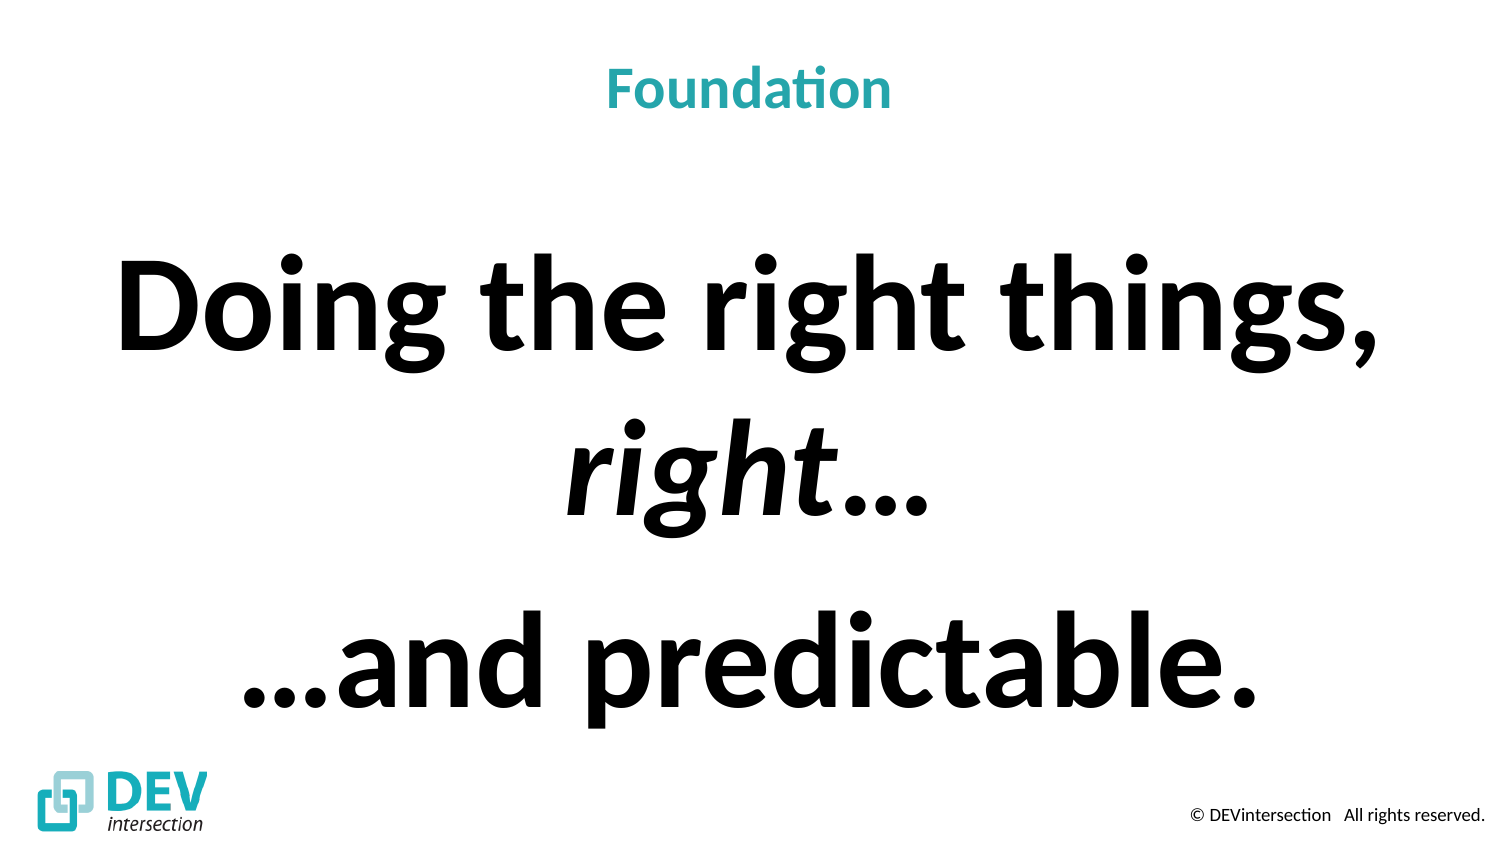

# Foundation
Doing the right things, right…
…and predictable.